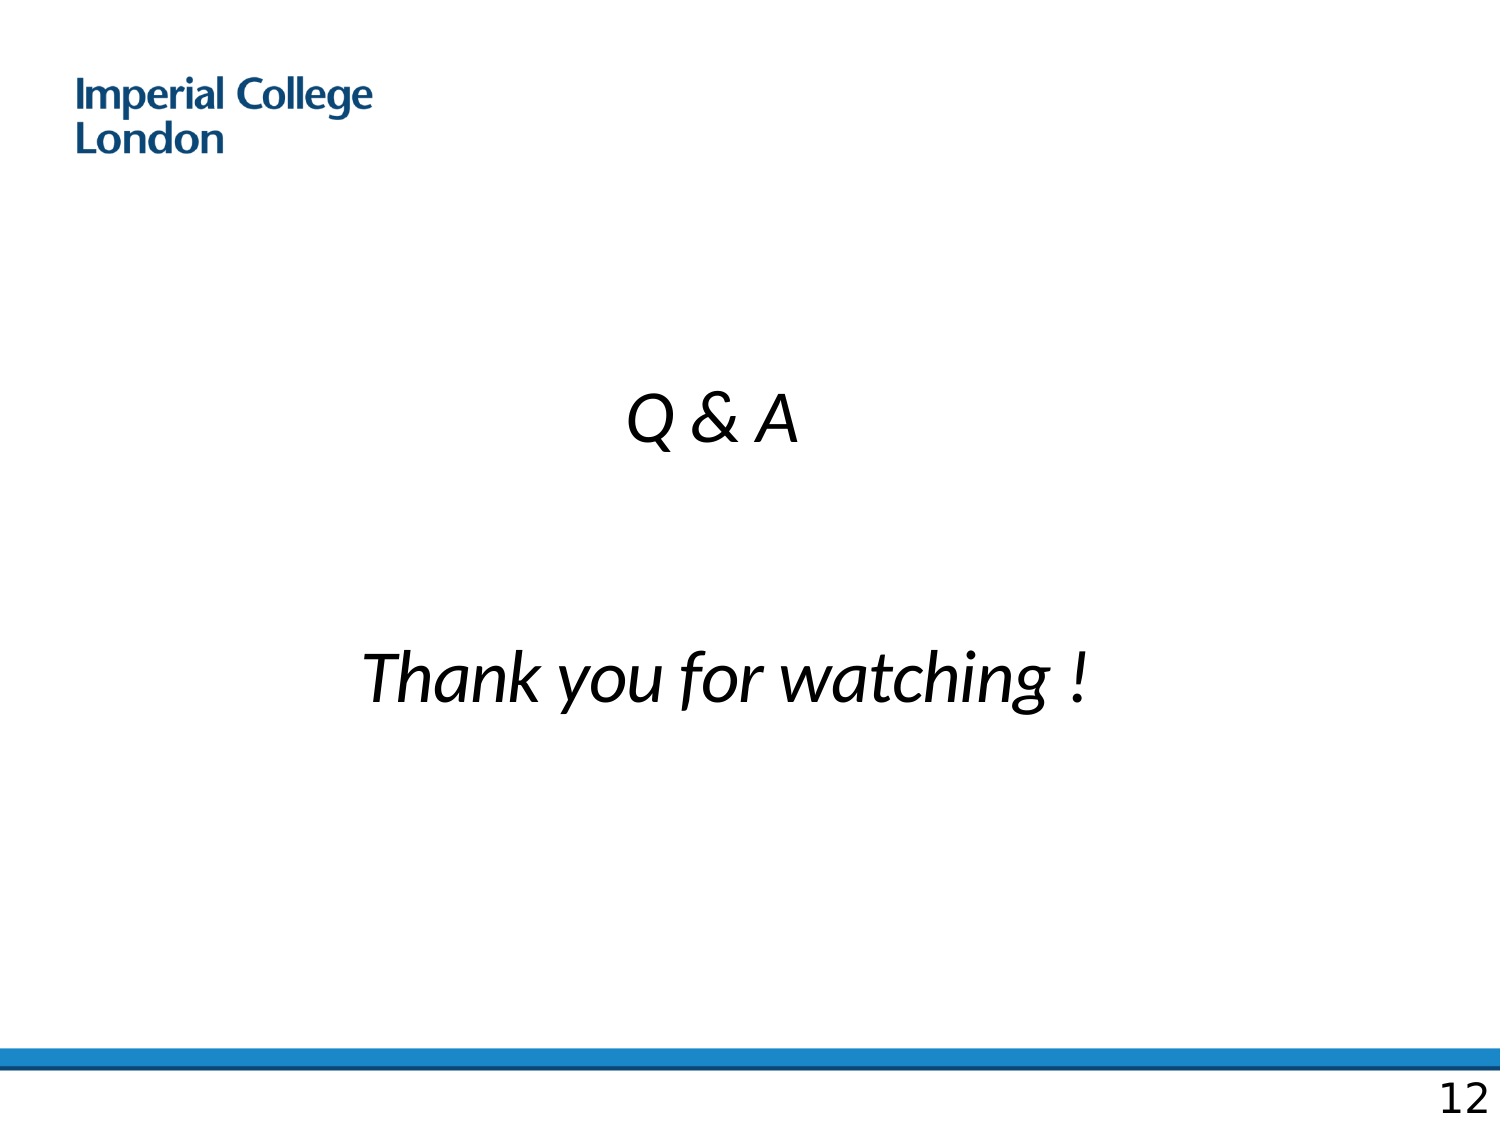

Q & A
Thank you for watching !
12